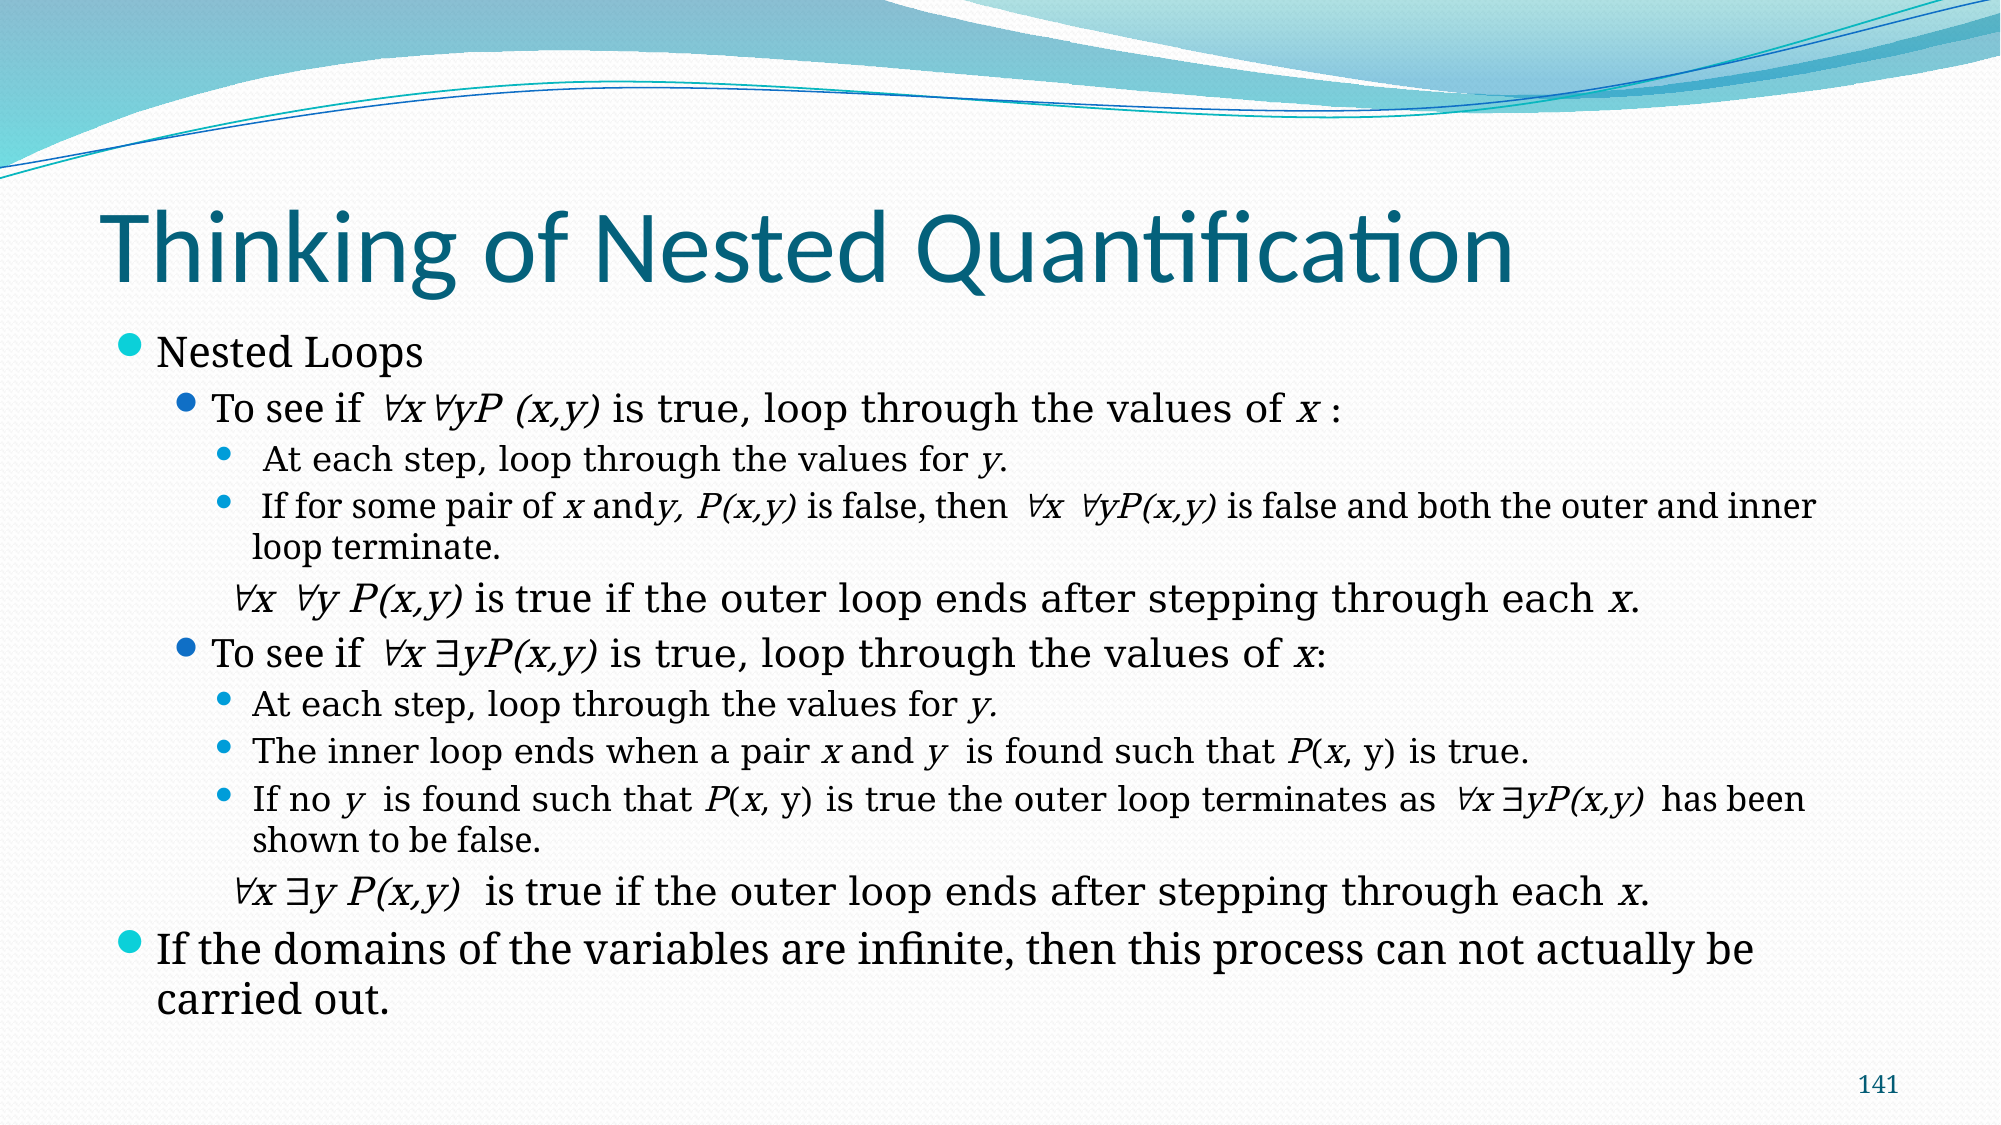

# Thinking of Nested Quantification
Nested Loops
To see if ∀x∀yP (x,y) is true, loop through the values of x :
 At each step, loop through the values for y.
 If for some pair of x andy, P(x,y) is false, then ∀x ∀yP(x,y) is false and both the outer and inner loop terminate.
    ∀x ∀y P(x,y) is true if the outer loop ends after stepping through each x.
To see if ∀x ∃yP(x,y) is true, loop through the values of x:
At each step, loop through the values for y.
The inner loop ends when a pair x and y  is found such that P(x, y) is true.
If no y  is found such that P(x, y) is true the outer loop terminates as ∀x ∃yP(x,y)  has been shown to be false.
    ∀x ∃y P(x,y)  is true if the outer loop ends after stepping through each x.
If the domains of the variables are infinite, then this process can not actually be carried out.
141